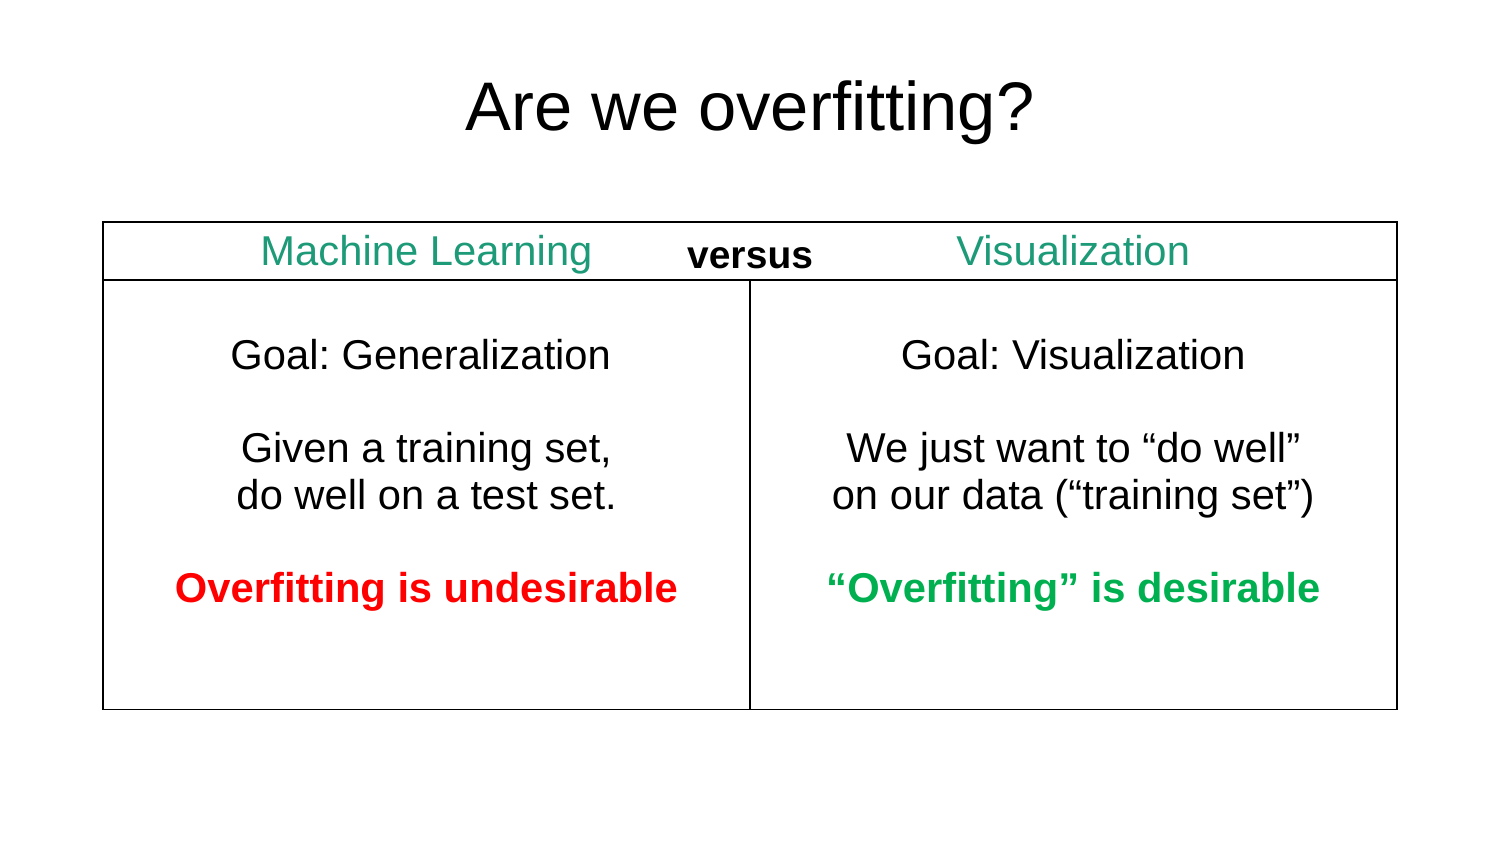

# Are we overfitting?
| Machine Learning | Visualization |
| --- | --- |
| Goal: Generalization Given a training set, do well on a test set. Overfitting is undesirable | Goal: Visualization We just want to “do well” on our data (“training set”) “Overfitting” is desirable |
versus